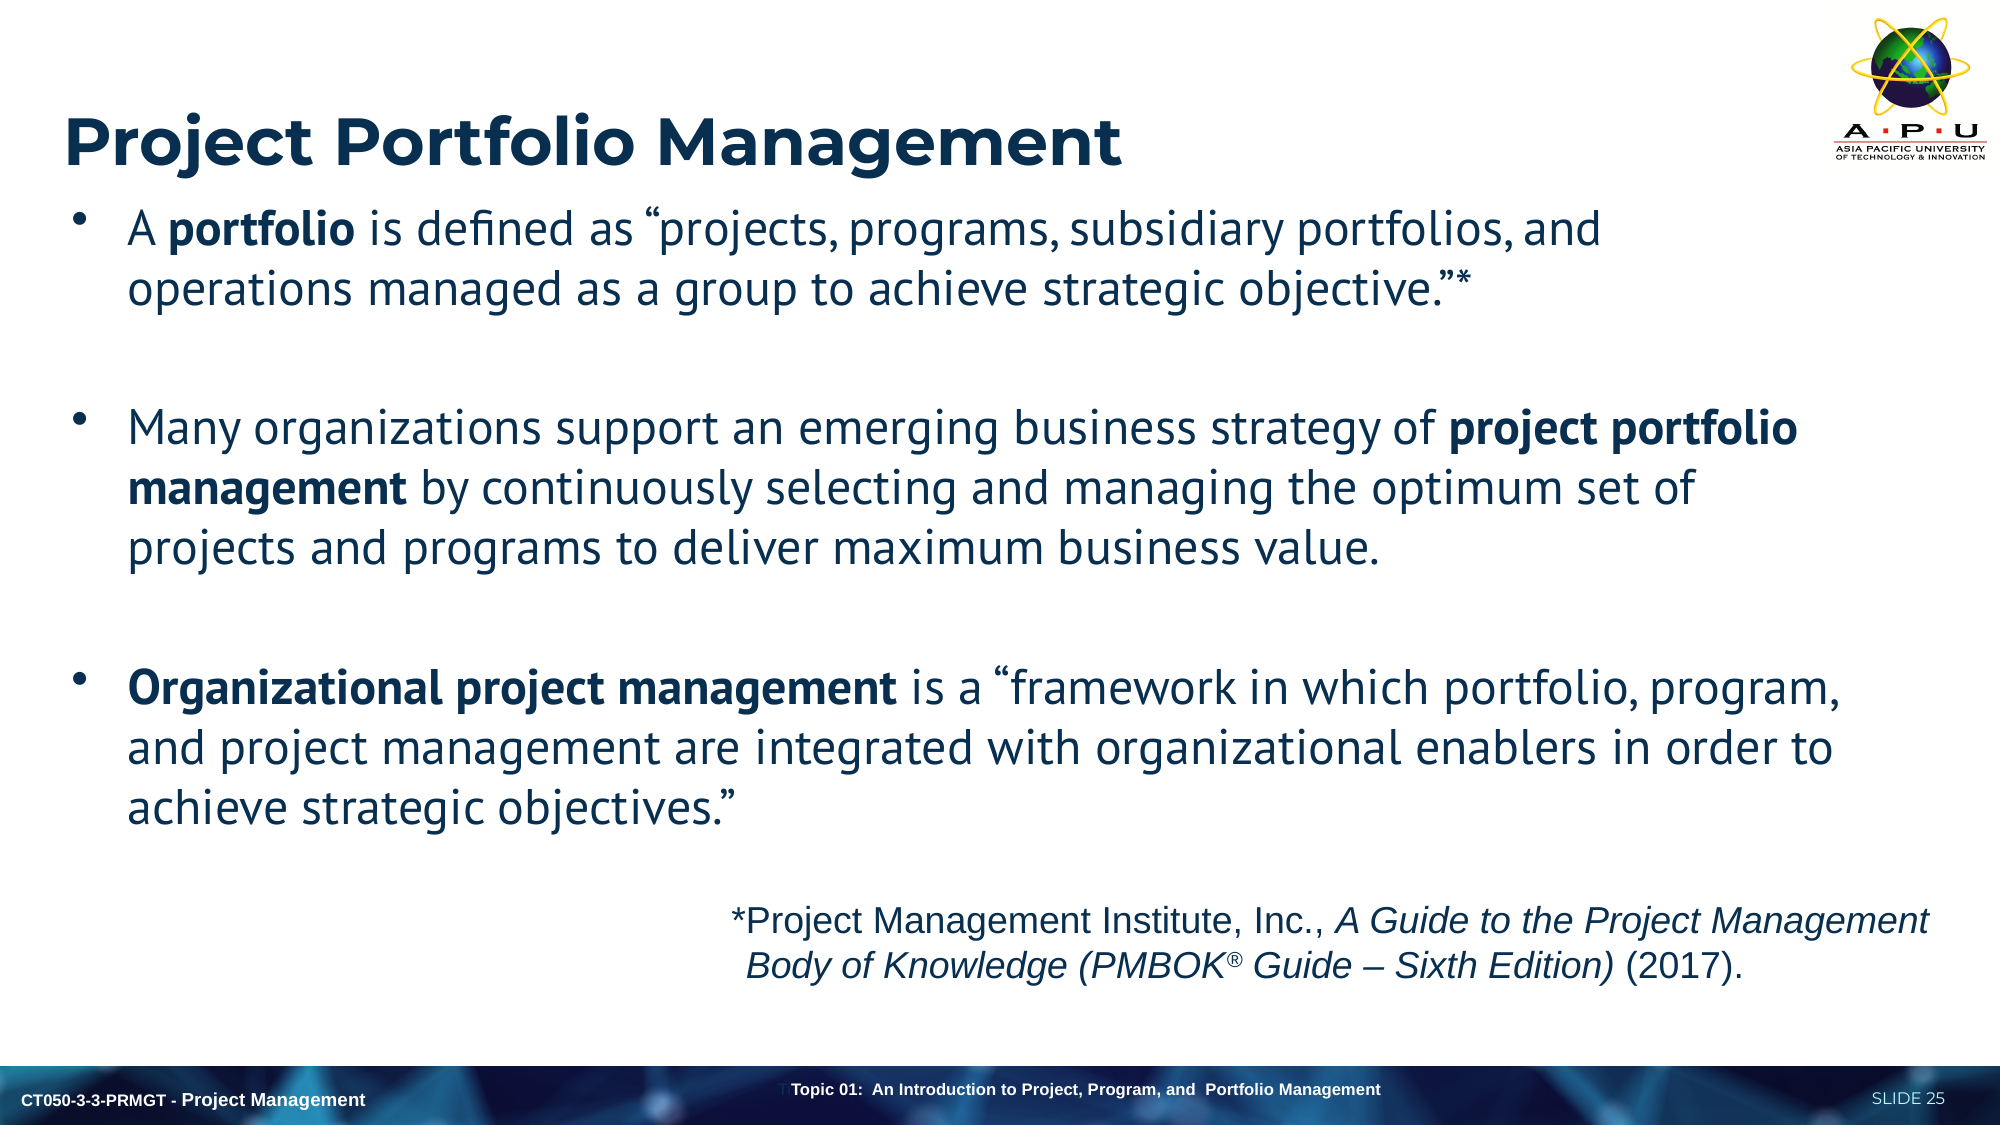

# Project Portfolio Management
A portfolio is defined as “projects, programs, subsidiary portfolios, and operations managed as a group to achieve strategic objective.”*

Many organizations support an emerging business strategy of project portfolio management by continuously selecting and managing the optimum set of projects and programs to deliver maximum business value.

Organizational project management is a “framework in which portfolio, program, and project management are integrated with organizational enablers in order to achieve strategic objectives.”
    *Project Management Institute, Inc., A Guide to the Project Management Body of Knowledge (PMBOK® Guide – Sixth Edition) (2017).